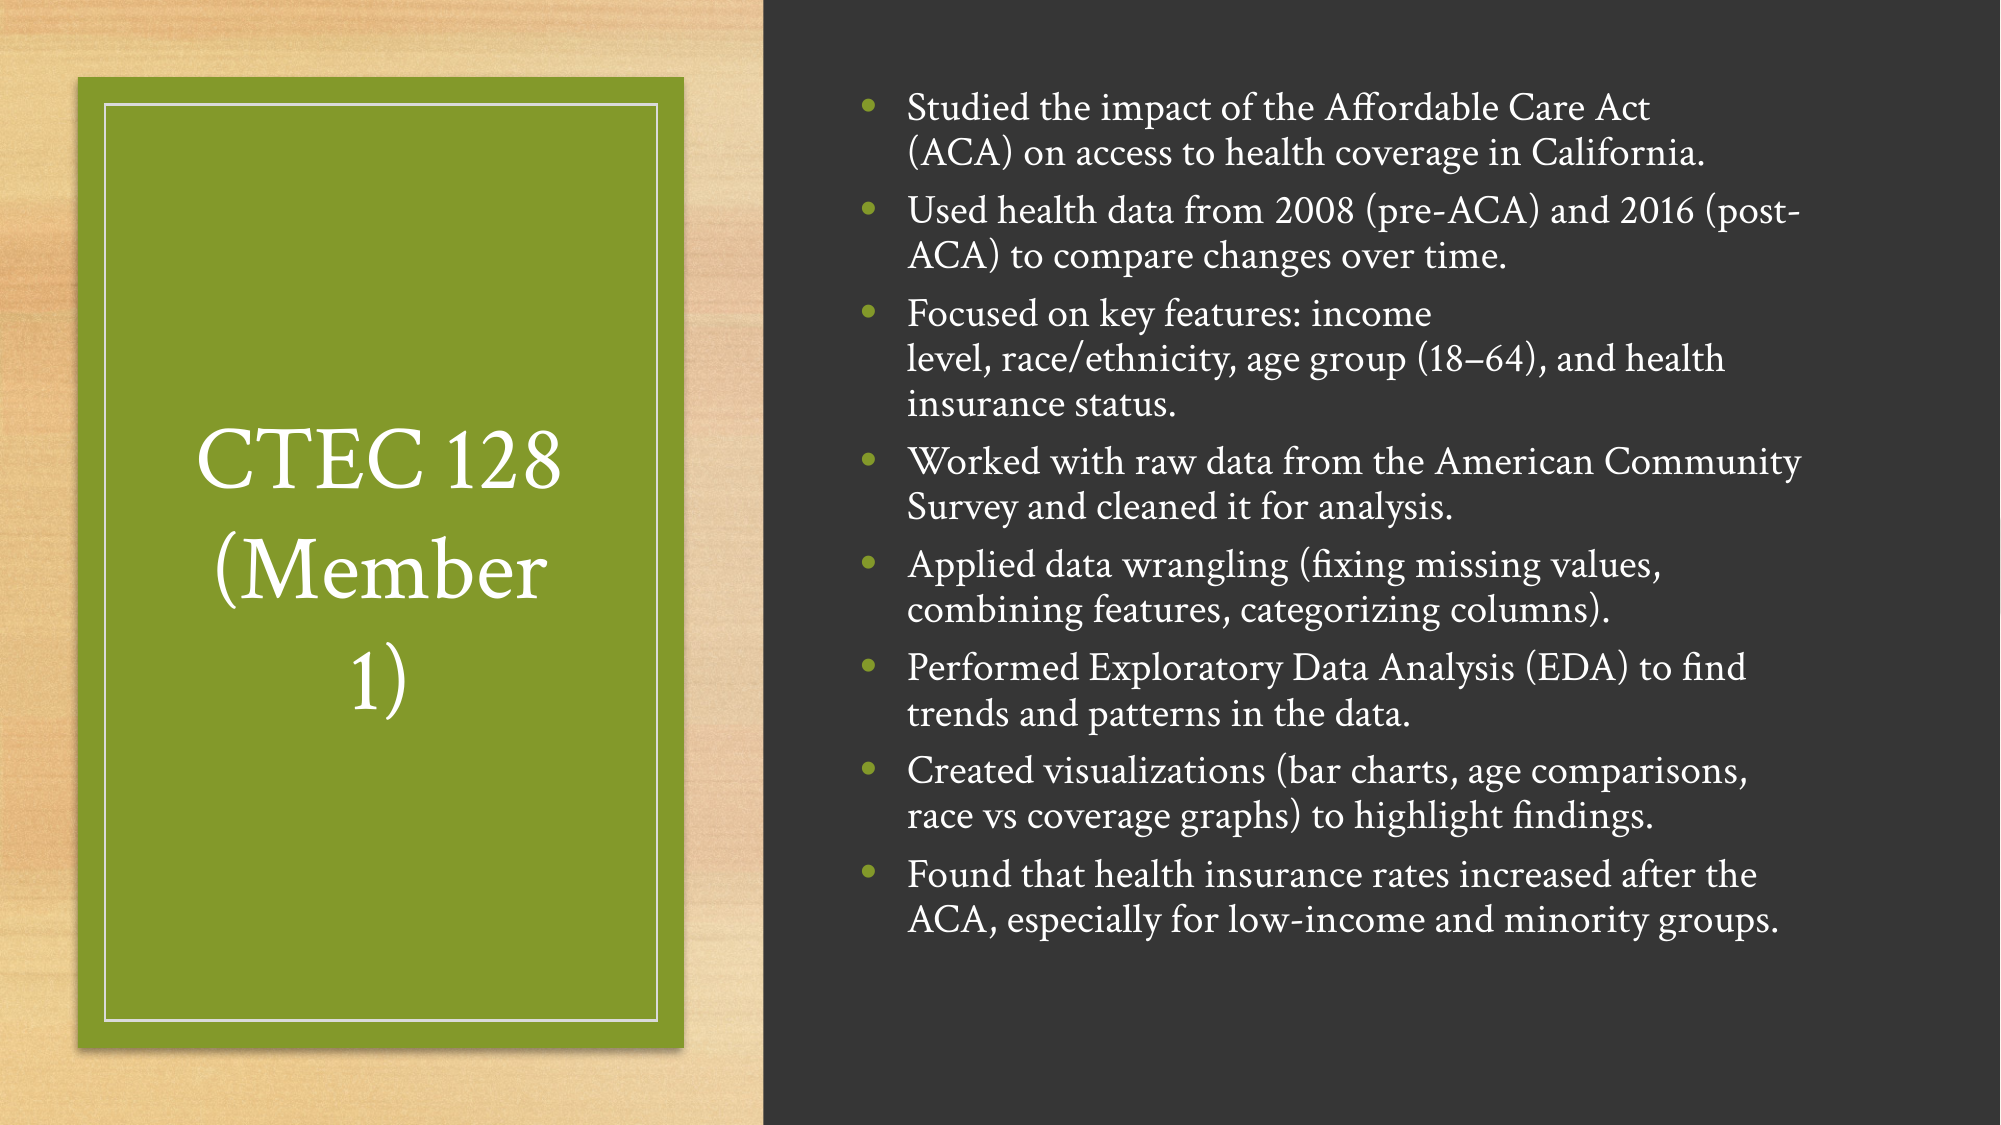

Studied the impact of the Affordable Care Act (ACA) on access to health coverage in California.
Used health data from 2008 (pre-ACA) and 2016 (post-ACA) to compare changes over time.
Focused on key features: income level, race/ethnicity, age group (18–64), and health insurance status.
Worked with raw data from the American Community Survey and cleaned it for analysis.
Applied data wrangling (fixing missing values, combining features, categorizing columns).
Performed Exploratory Data Analysis (EDA) to find trends and patterns in the data.
Created visualizations (bar charts, age comparisons, race vs coverage graphs) to highlight findings.
Found that health insurance rates increased after the ACA, especially for low-income and minority groups.

# CTEC 128 (Member 1)